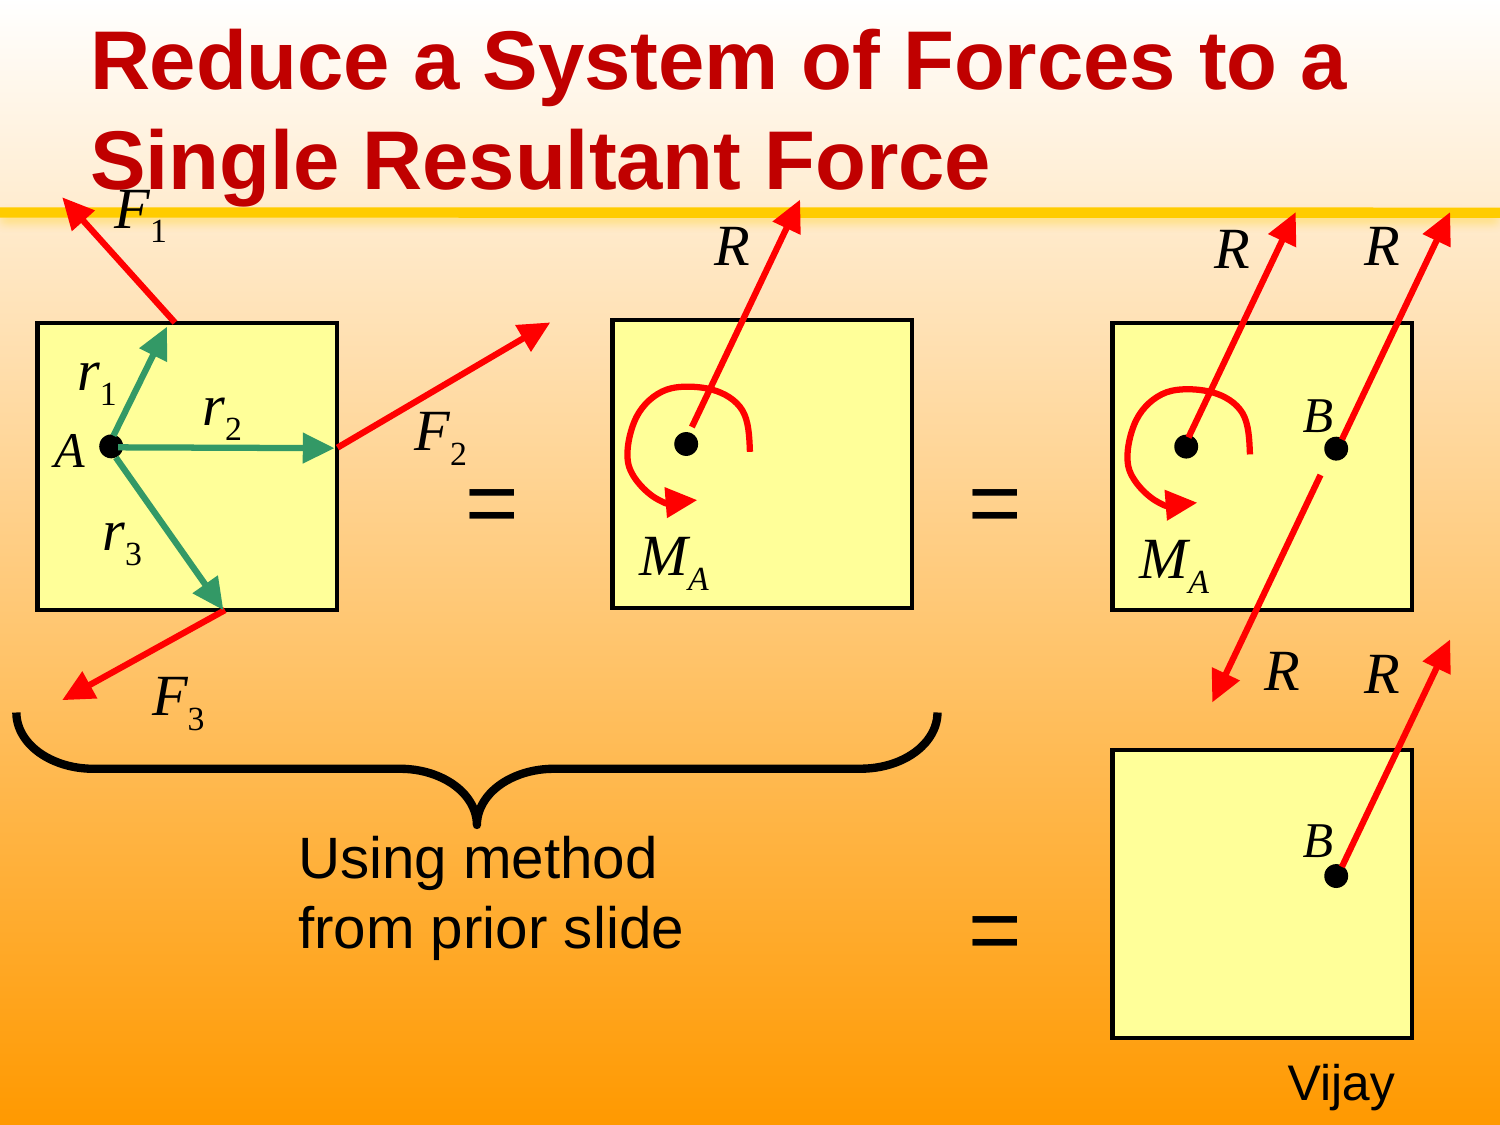

# Reduce a System of Forces to a Single Resultant Force
F1

R
R
R

r1

r2
B
F2

A

=
=

r3
MA
MA

R
R

F3

B
Using method
from prior slide
=